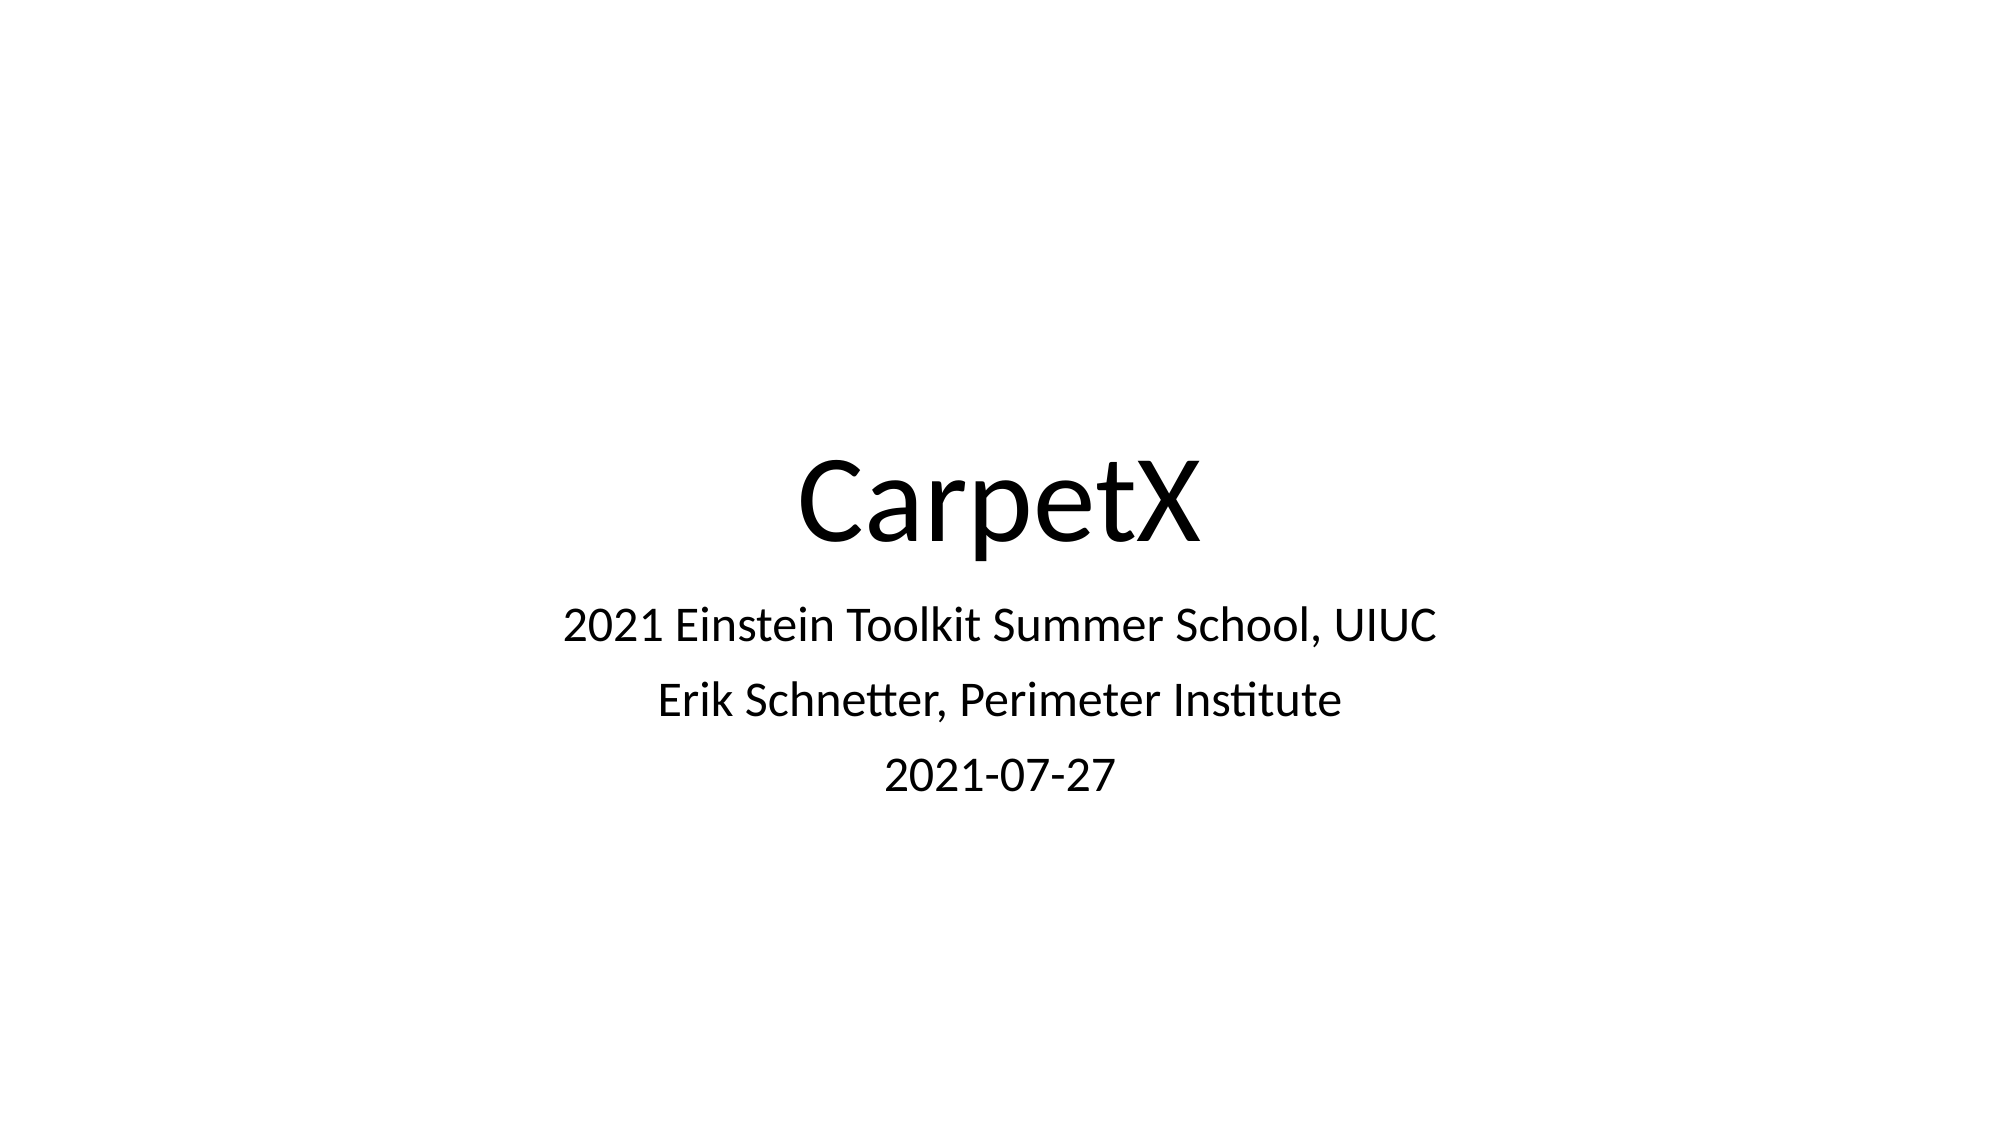

# CarpetX
2021 Einstein Toolkit Summer School, UIUC
Erik Schnetter, Perimeter Institute
2021-07-27